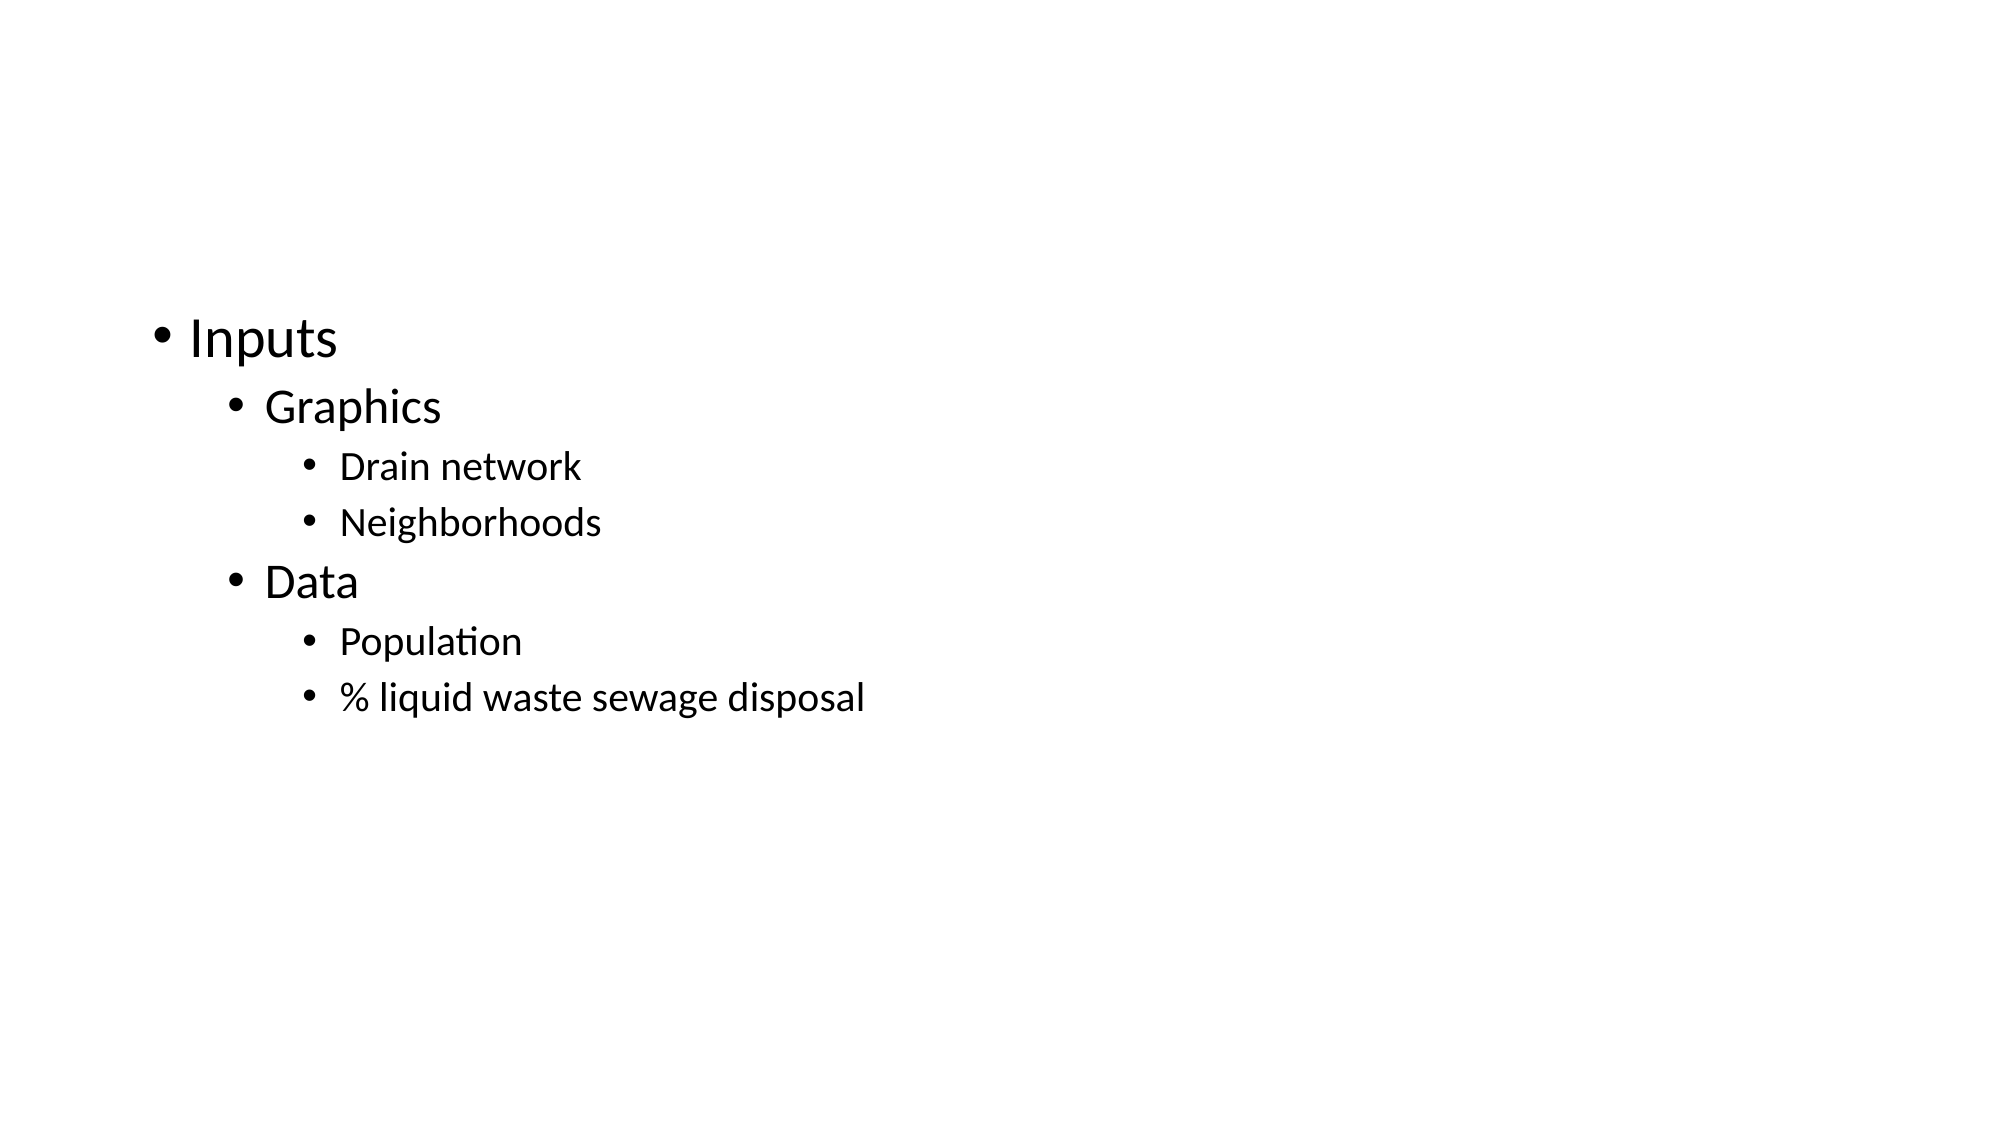

#
Inputs
Graphics
Drain network
Neighborhoods
Data
Population
% liquid waste sewage disposal